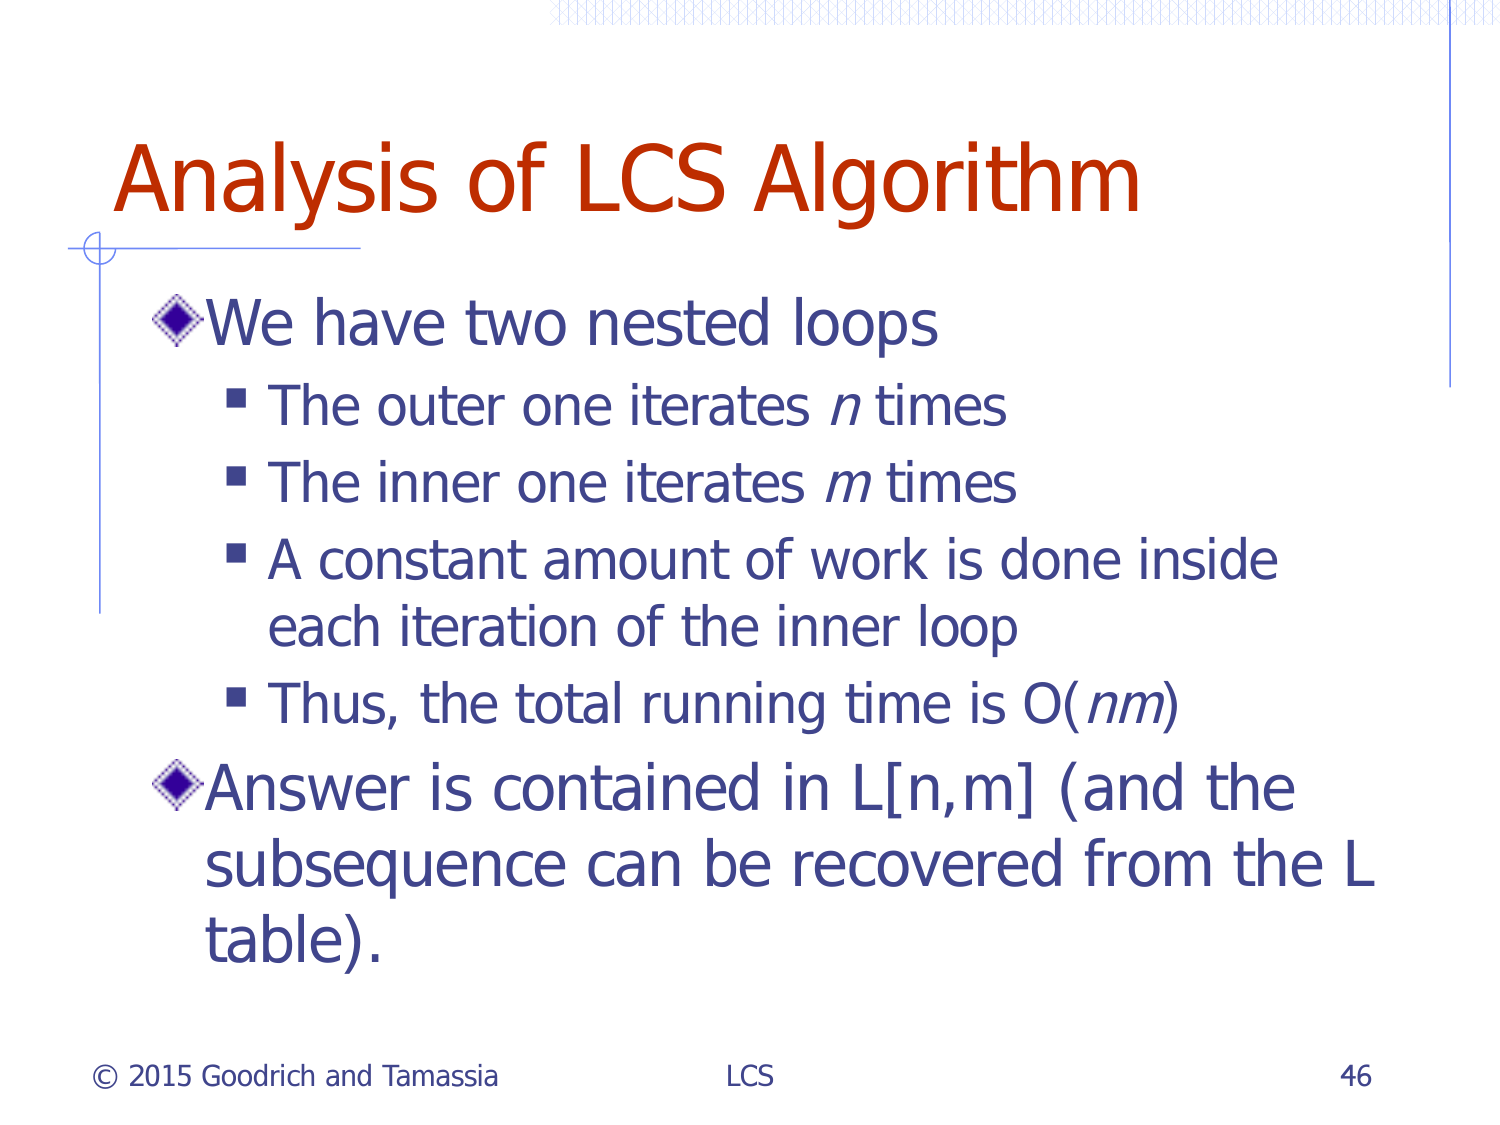

# Analysis of LCS Algorithm
We have two nested loops
The outer one iterates n times
The inner one iterates m times
A constant amount of work is done inside each iteration of the inner loop
Thus, the total running time is O(nm)
Answer is contained in L[n,m] (and the subsequence can be recovered from the L table).
LCS
46